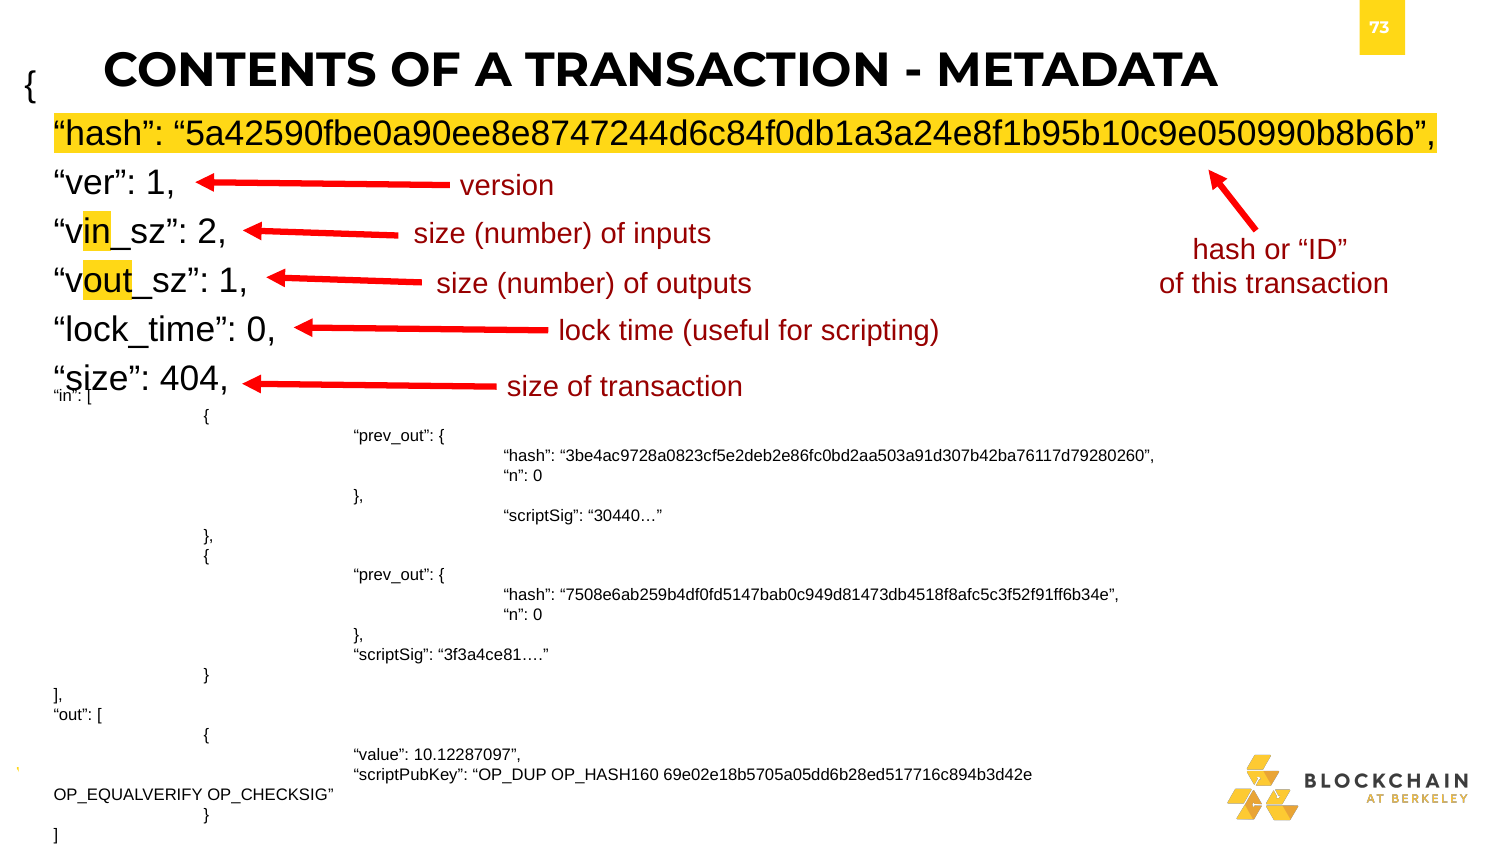

CONTENTS OF A TRANSACTION - METADATA

{
“hash”: “5a42590fbe0a90ee8e8747244d6c84f0db1a3a24e8f1b95b10c9e050990b8b6b”,
“ver”: 1,
“vin_sz”: 2,
“vout_sz”: 1,
“lock_time”: 0,
“size”: 404,
version
size (number) of inputs
hash or “ID”
of this transaction
size (number) of outputs
lock time (useful for scripting)
size of transaction
“in”: [
	{
		“prev_out”: {
			“hash”: “3be4ac9728a0823cf5e2deb2e86fc0bd2aa503a91d307b42ba76117d79280260”,
			“n”: 0
		},
			“scriptSig”: “30440…”
	},
	{
		“prev_out”: {
			“hash”: “7508e6ab259b4df0fd5147bab0c949d81473db4518f8afc5c3f52f91ff6b34e”,
			“n”: 0
		},
		“scriptSig”: “3f3a4ce81….”
	}
],
“out”: [
	{
		“value”: 10.12287097”,
		“scriptPubKey”: “OP_DUP OP_HASH160 69e02e18b5705a05dd6b28ed517716c894b3d42e OP_EQUALVERIFY OP_CHECKSIG”
	}
]
}
Source: Princeton Textbook